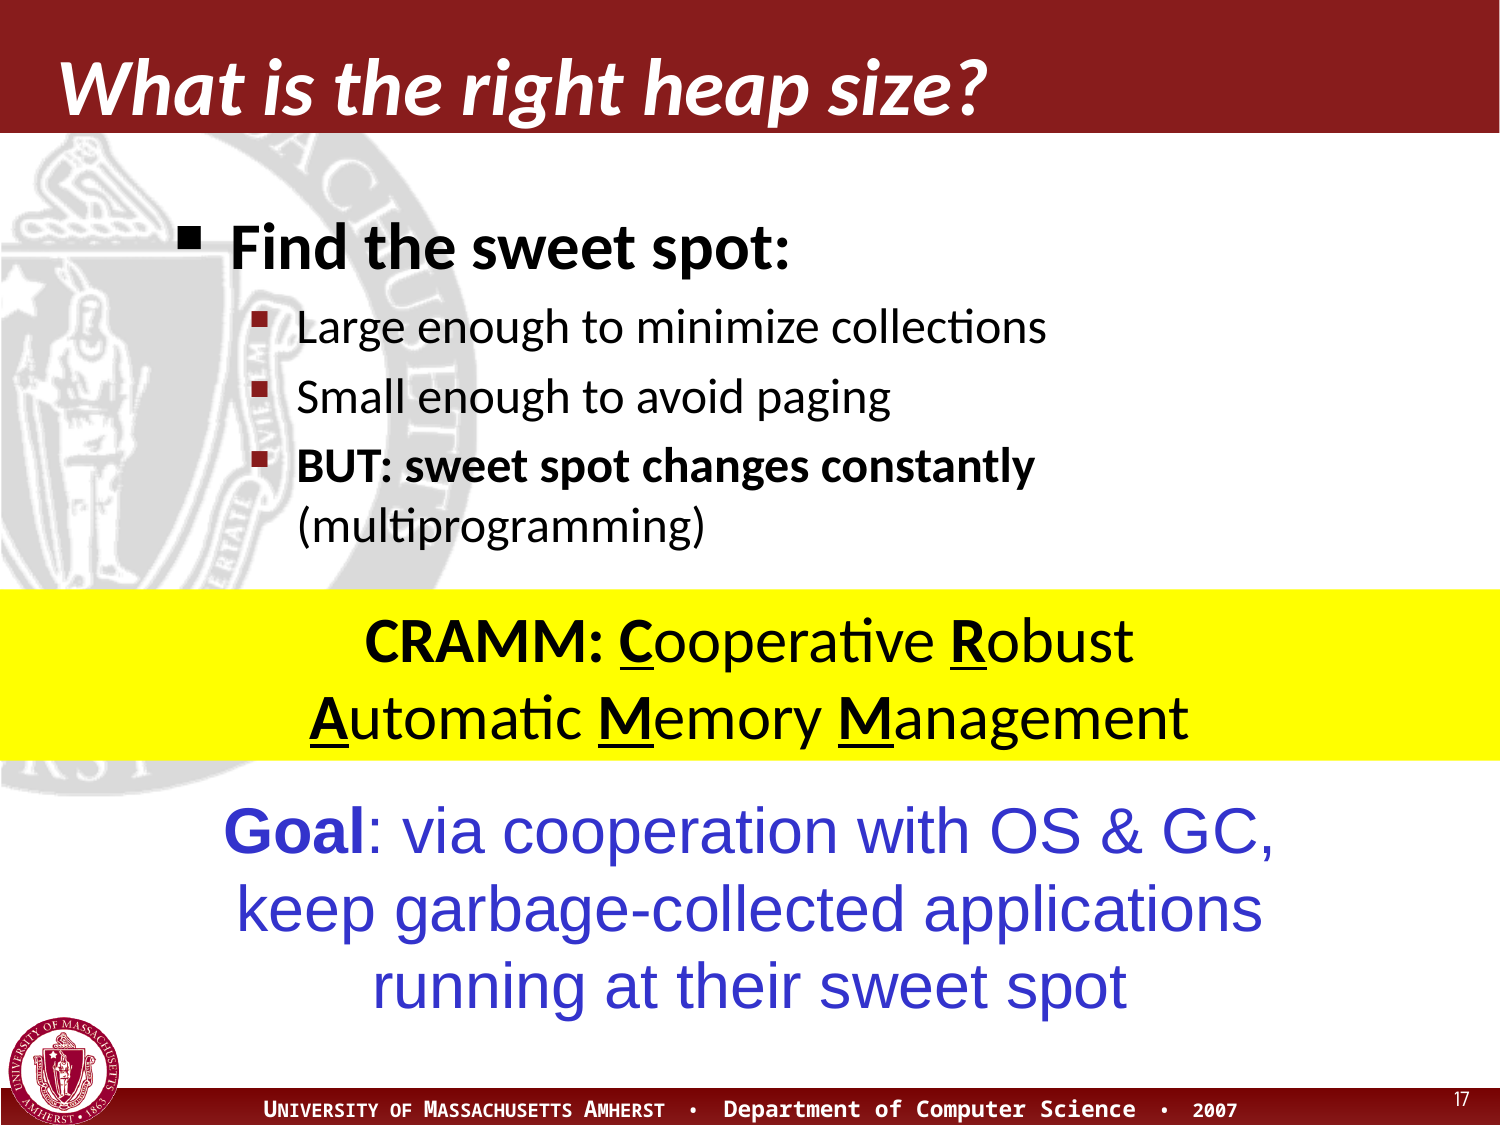

# What is the right heap size?
Find the sweet spot:
Large enough to minimize collections
Small enough to avoid paging
BUT: sweet spot changes constantly (multiprogramming)
CRAMM: Cooperative Robust
Automatic Memory Management
Goal: via cooperation with OS & GC,
keep garbage-collected applications
running at their sweet spot
17